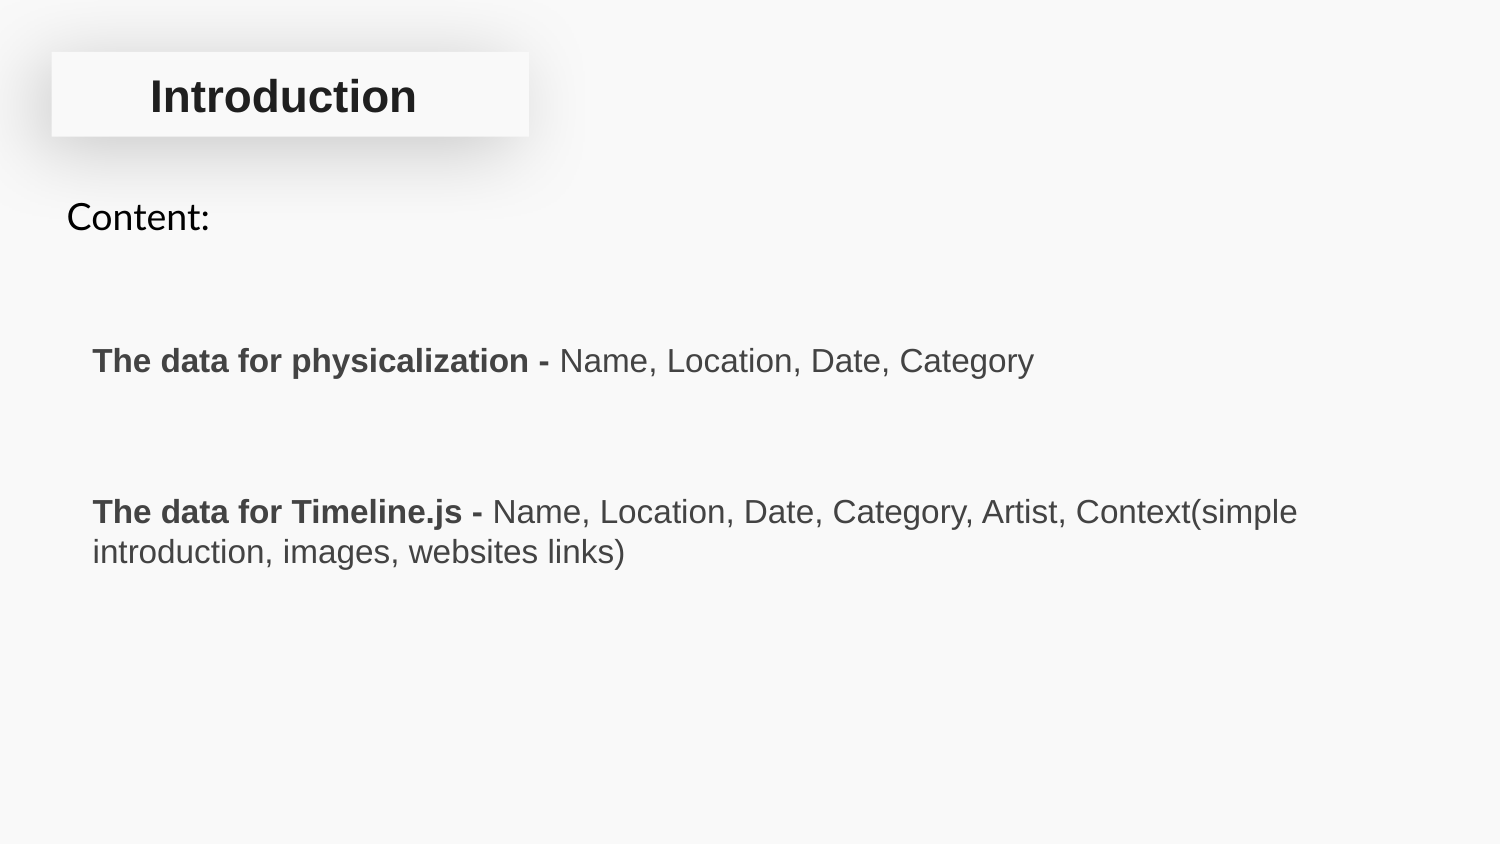

Introduction

Content:

Title / subject, y, x, Date, Location, Artist / designer, Type, Material, Dimensions, Designation, Collection, Notes, Images
Public Art ( Sculpture related)
The data for physicalization - Name, Location, Date, Category
The data for Timeline.js - Name, Location, Date, Category, Artist, Context(simple introduction, images, websites links)
Street Art
name, Category, State, Address, Artist, Summary, Year, website, Y, X, Image,